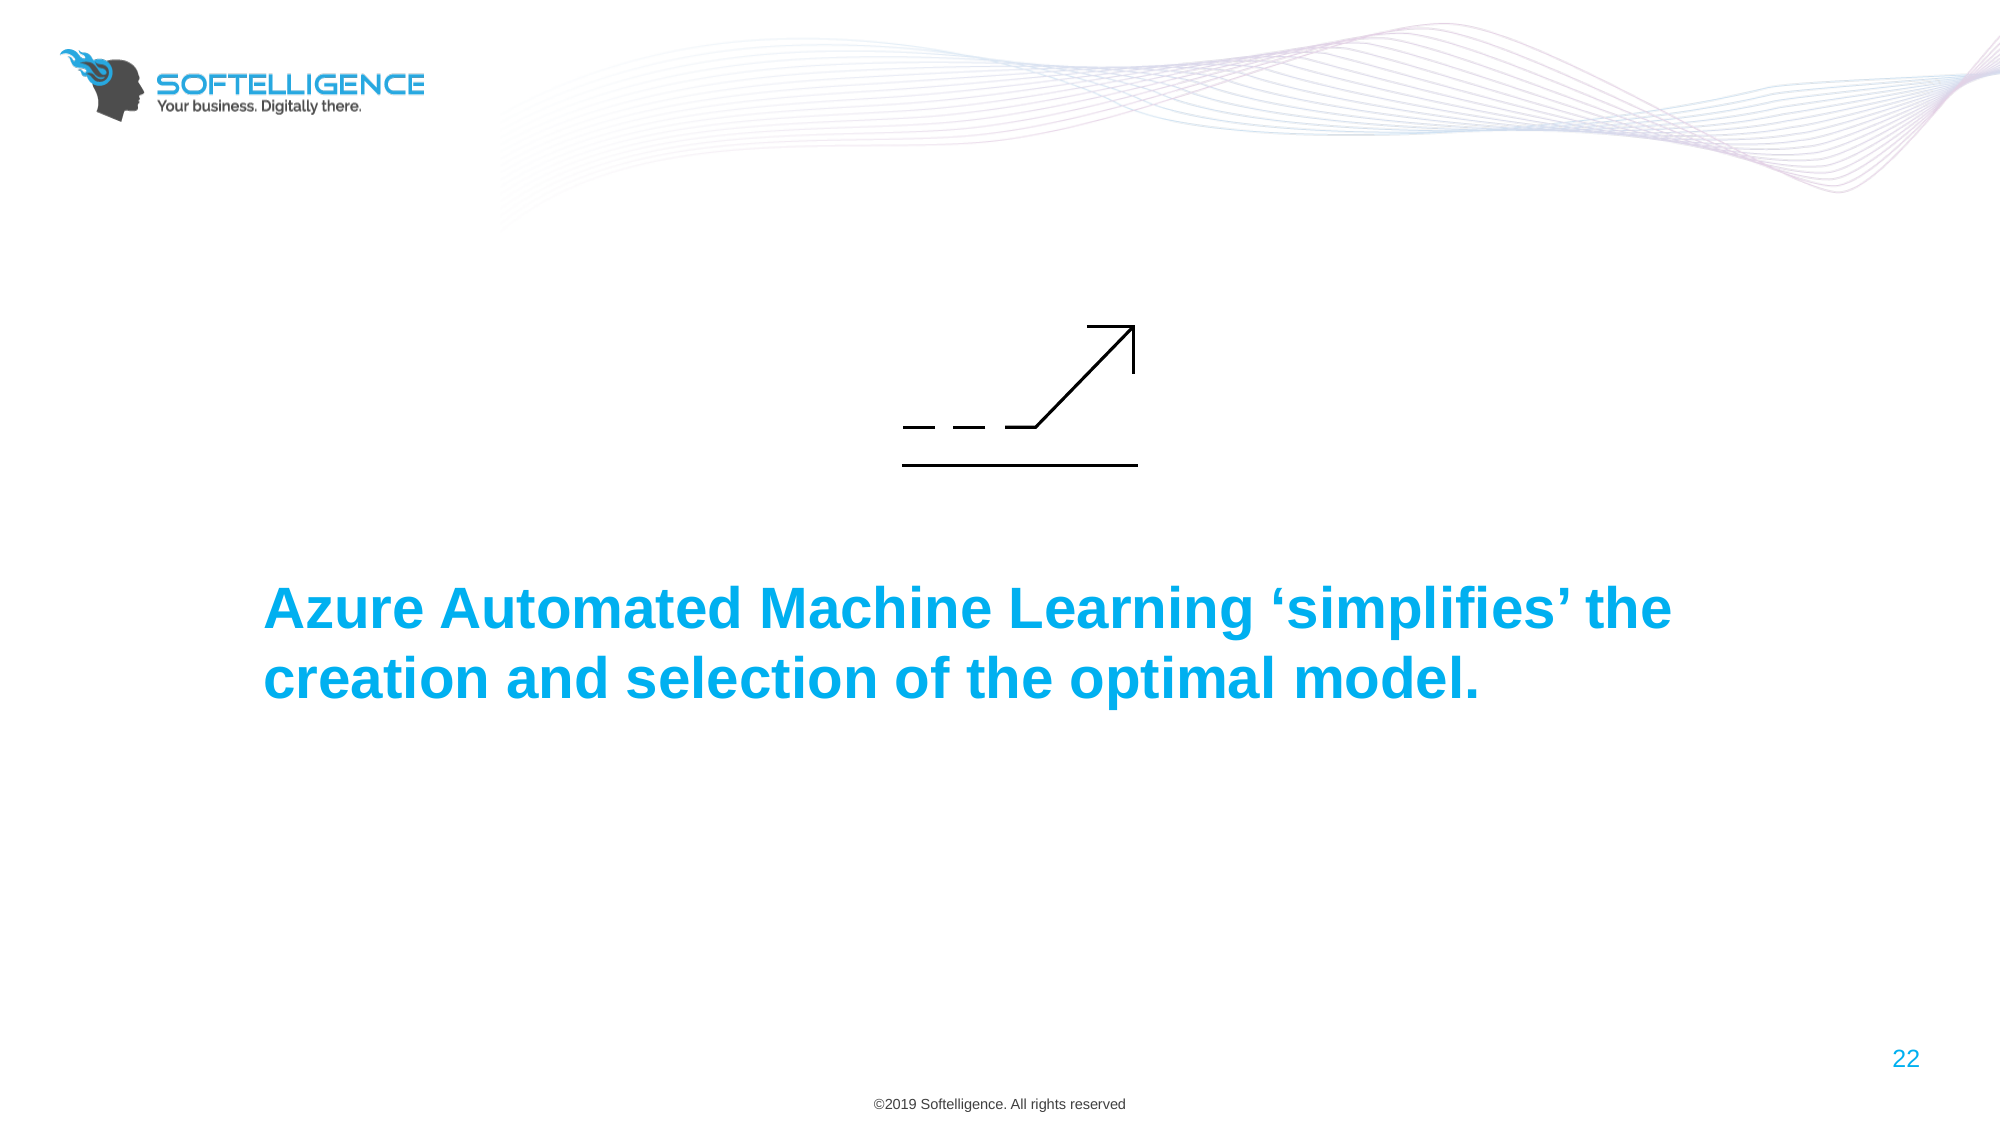

Azure Automated Machine Learning ‘simplifies’ the creation and selection of the optimal model.
22
©2019 Softelligence. All rights reserved